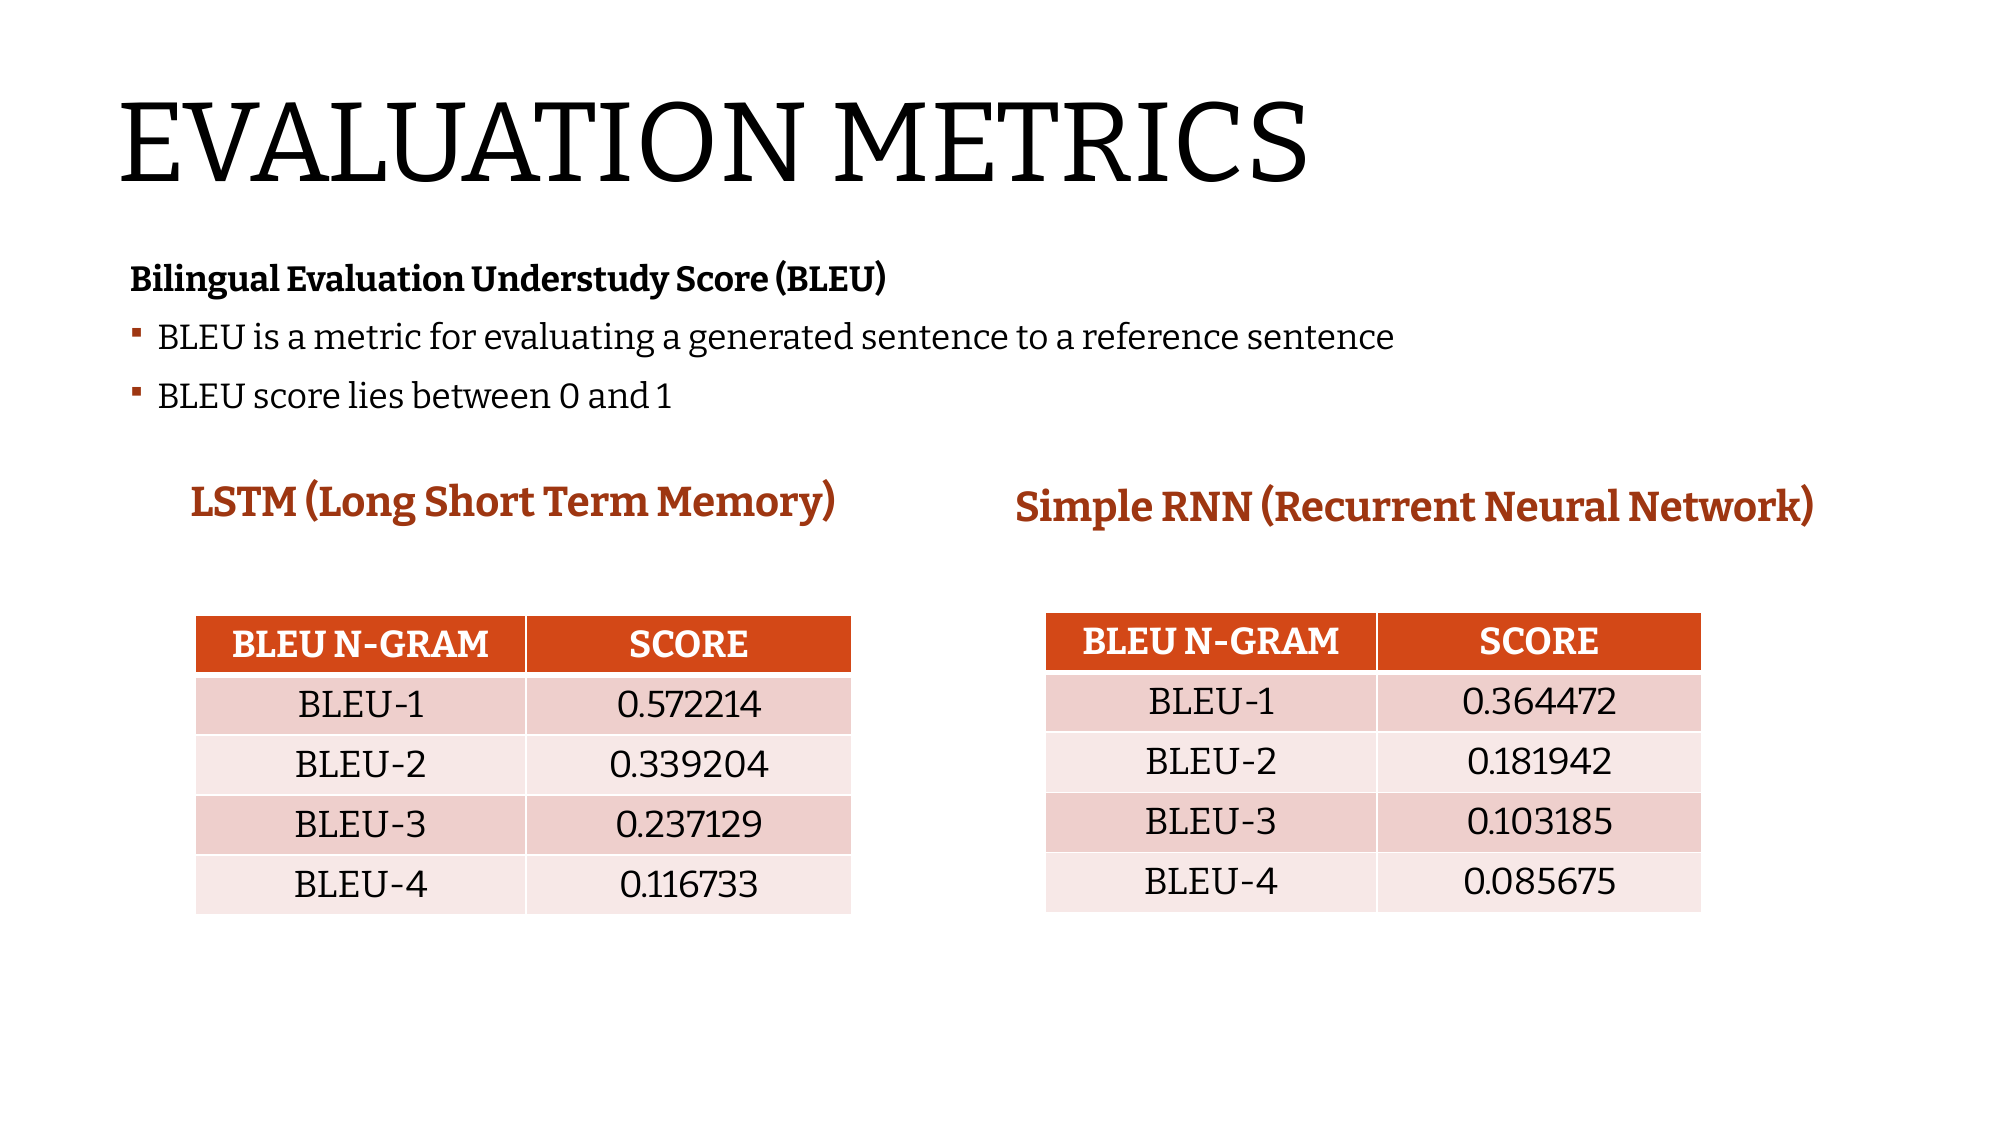

# Evaluation Metrics
Bilingual Evaluation Understudy Score (BLEU)
BLEU is a metric for evaluating a generated sentence to a reference sentence
BLEU score lies between 0 and 1

LSTM (Long Short Term Memory)
Simple RNN (Recurrent Neural Network)
| BLEU N-GRAM | SCORE |
| --- | --- |
| BLEU-1 | 0.364472 |
| BLEU-2 | 0.181942 |
| BLEU-3 | 0.103185 |
| BLEU-4 | 0.085675 |
| BLEU N-GRAM | SCORE |
| --- | --- |
| BLEU-1 | 0.572214 |
| BLEU-2 | 0.339204 |
| BLEU-3 | 0.237129 |
| BLEU-4 | 0.116733 |